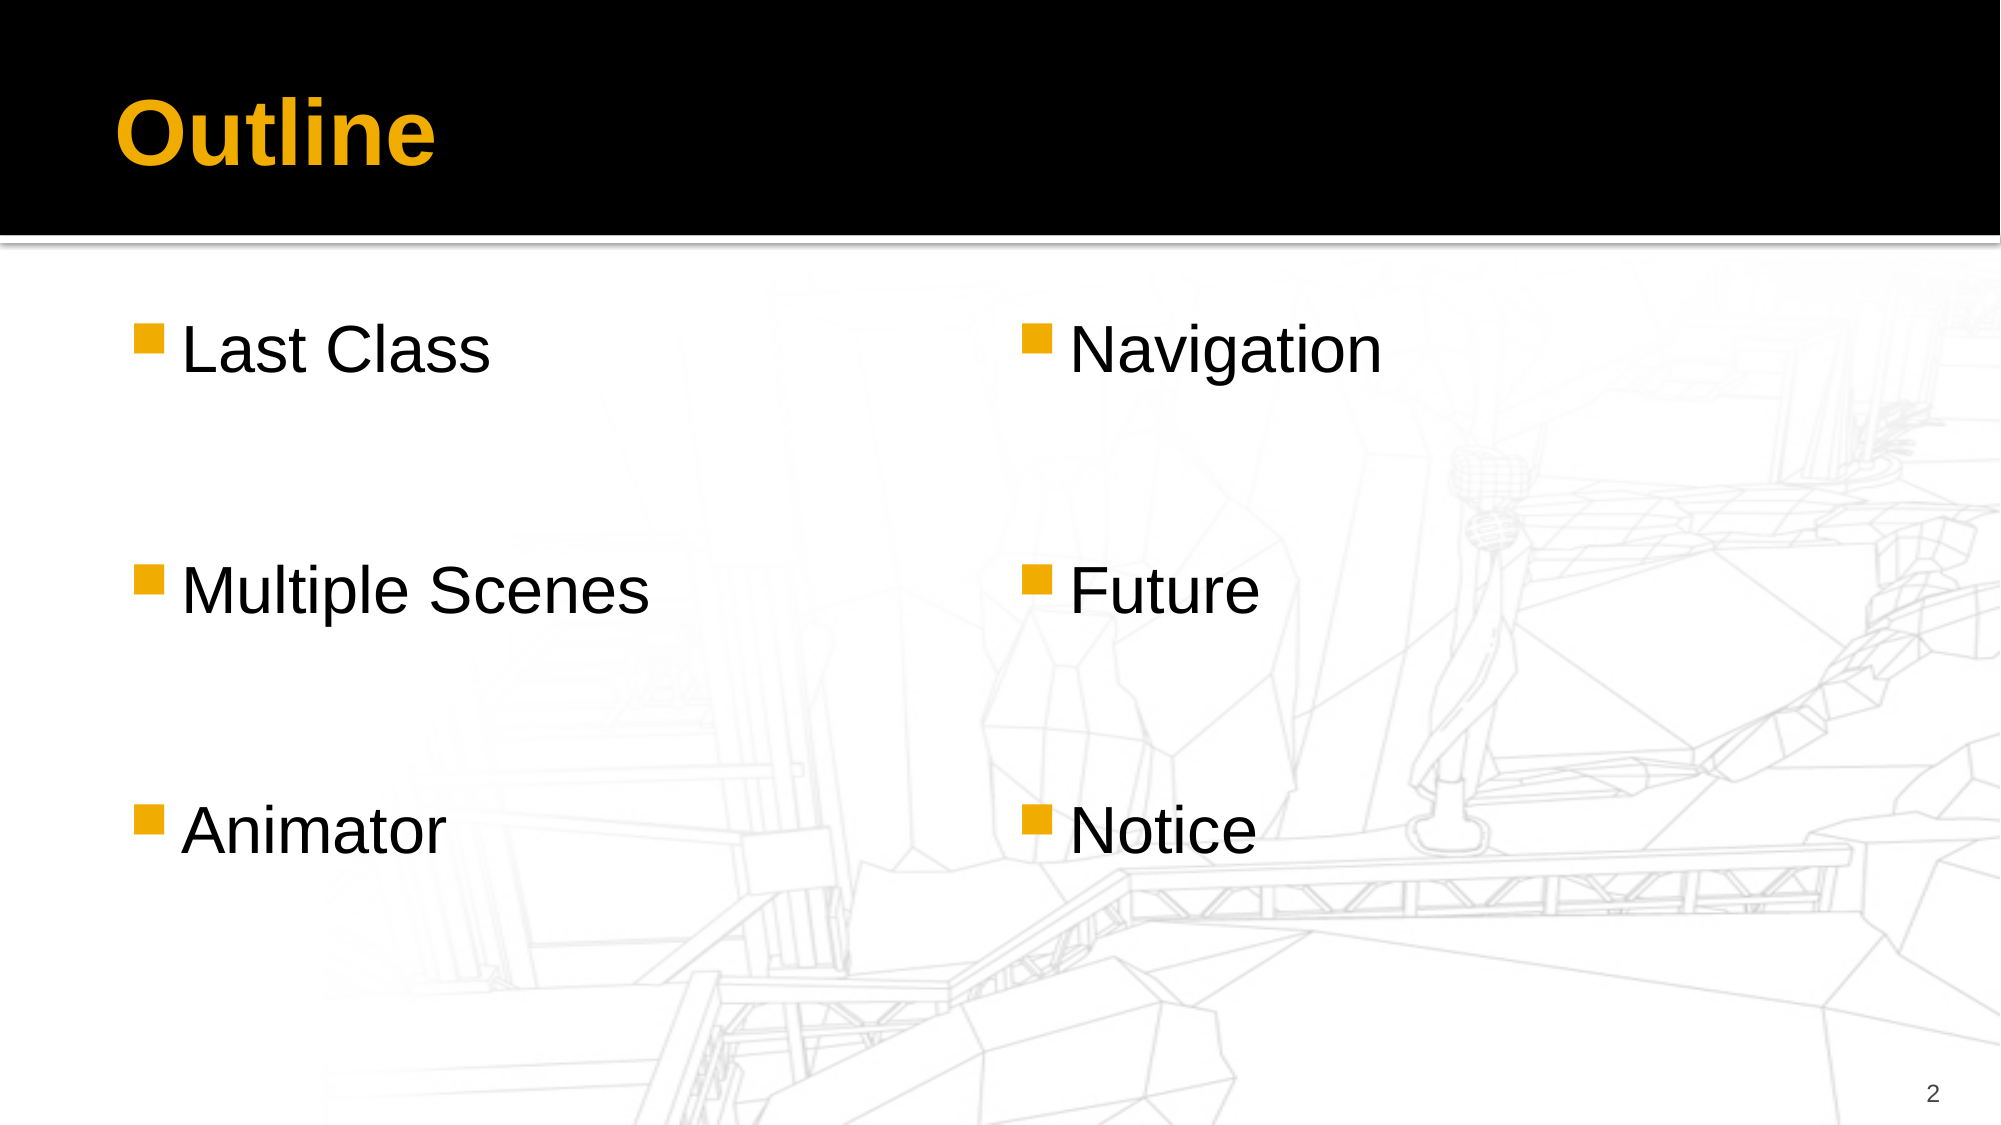

# Outline
Last Class

Multiple Scenes

Animator

Navigation

Future

Notice

2